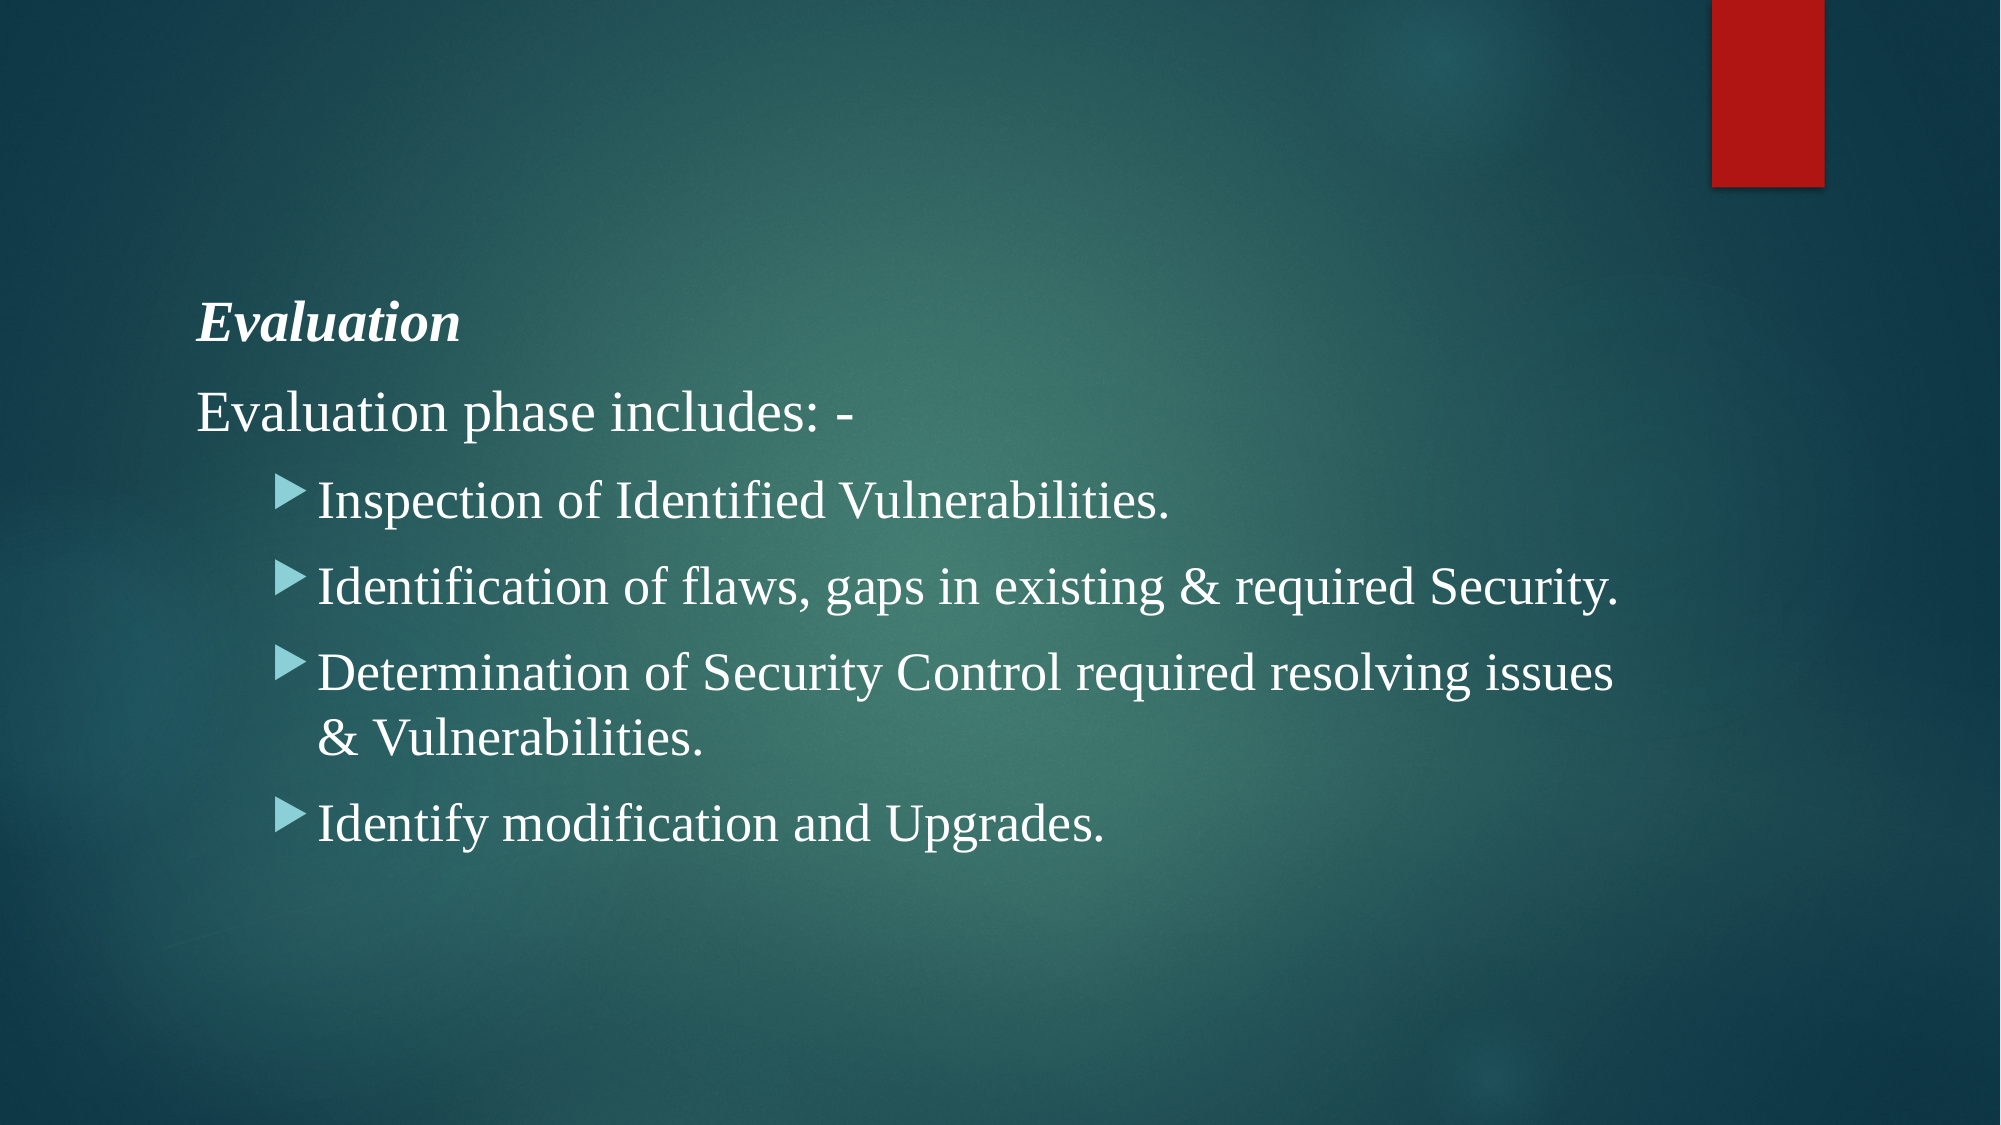

Evaluation
Evaluation phase includes: -
Inspection of Identified Vulnerabilities.
Identification of flaws, gaps in existing & required Security.
Determination of Security Control required resolving issues & Vulnerabilities.
Identify modification and Upgrades.